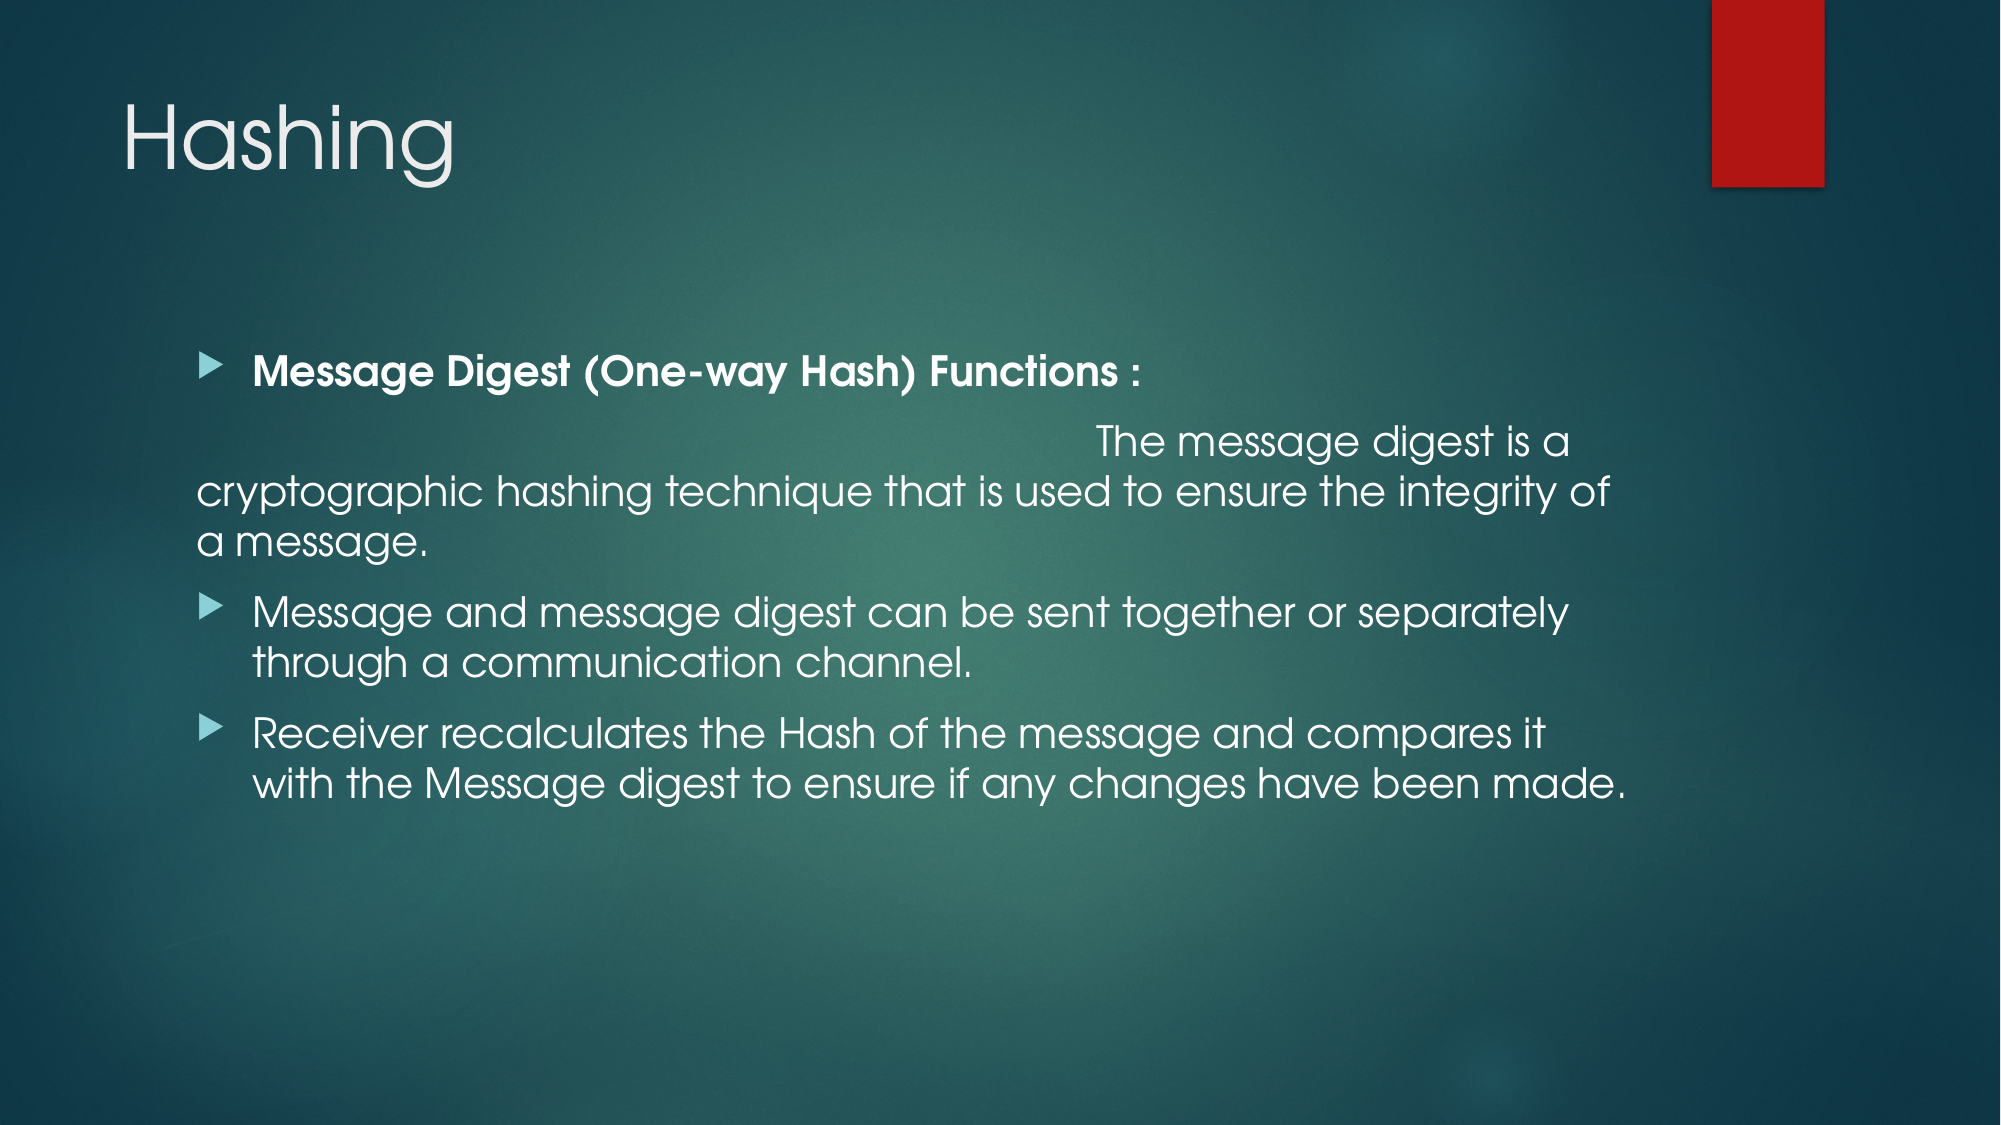

# Hashing
Message Digest (One-way Hash) Functions :
						The message digest is a cryptographic hashing technique that is used to ensure the integrity of a message.
Message and message digest can be sent together or separately through a communication channel.
Receiver recalculates the Hash of the message and compares it with the Message digest to ensure if any changes have been made.